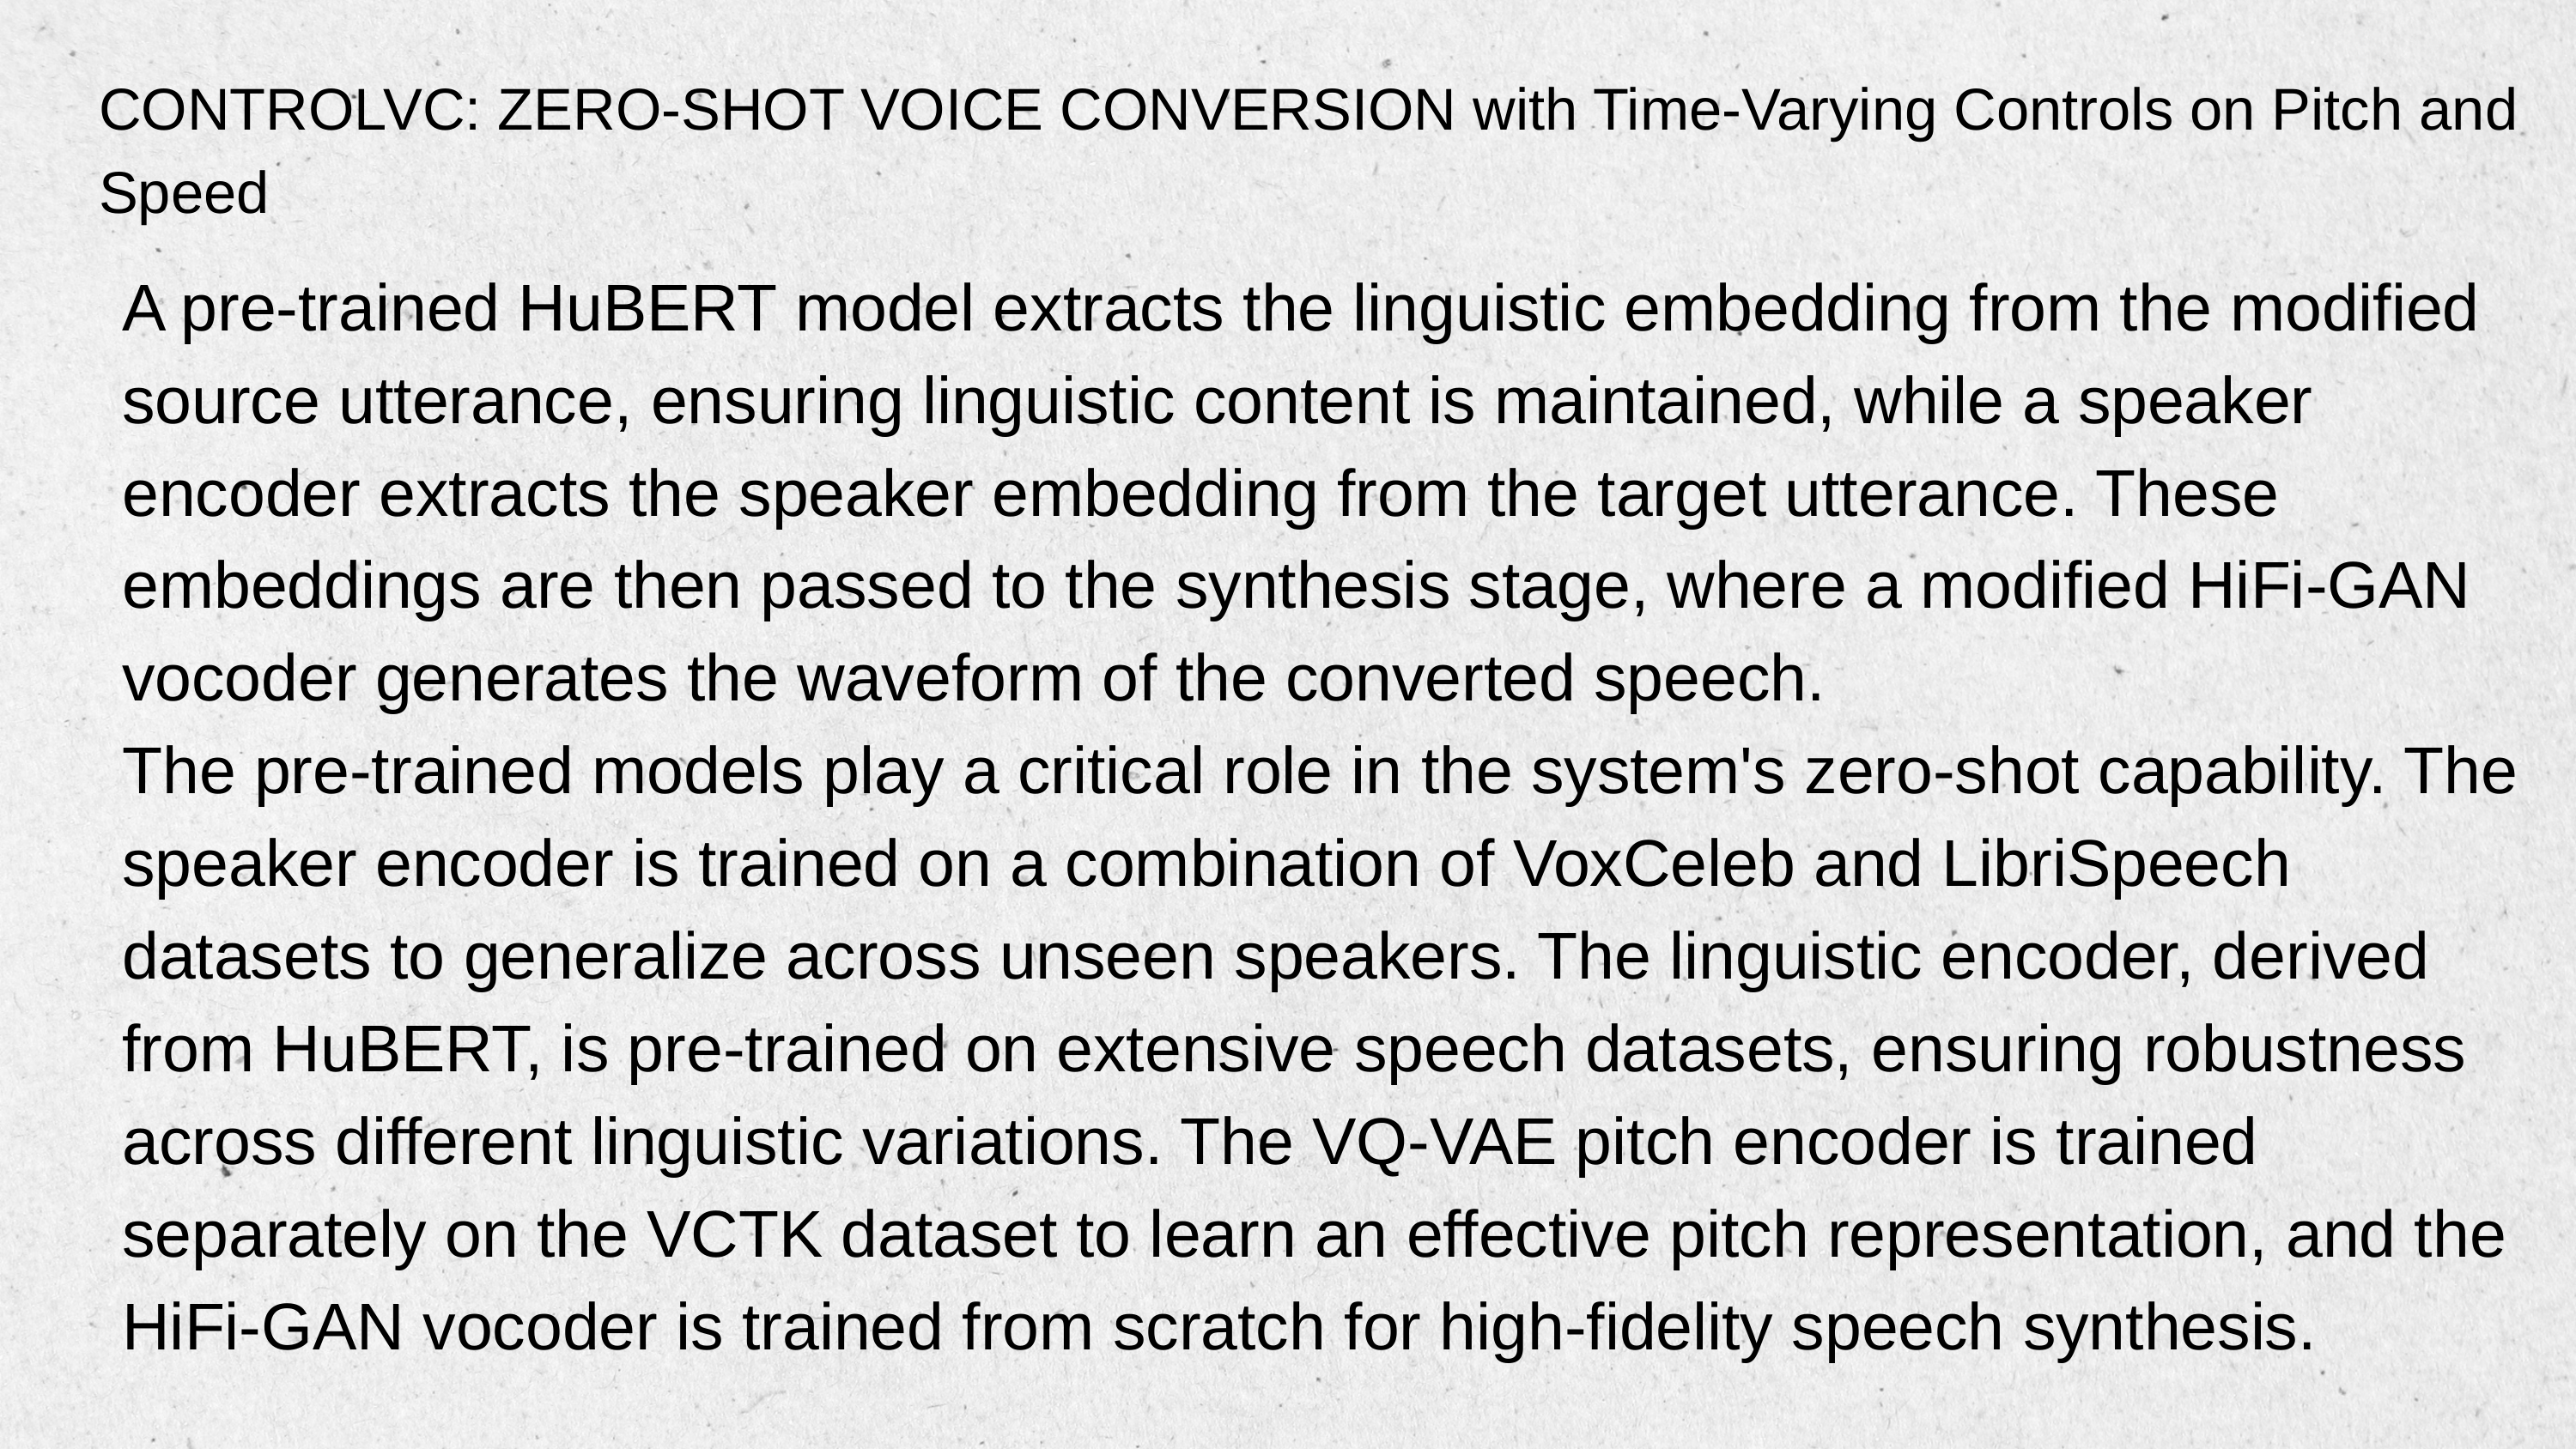

CONTROLVC: ZERO-SHOT VOICE CONVERSION with Time-Varying Controls on Pitch and Speed
A pre-trained HuBERT model extracts the linguistic embedding from the modified source utterance, ensuring linguistic content is maintained, while a speaker encoder extracts the speaker embedding from the target utterance. These embeddings are then passed to the synthesis stage, where a modified HiFi-GAN vocoder generates the waveform of the converted speech.
The pre-trained models play a critical role in the system's zero-shot capability. The speaker encoder is trained on a combination of VoxCeleb and LibriSpeech datasets to generalize across unseen speakers. The linguistic encoder, derived from HuBERT, is pre-trained on extensive speech datasets, ensuring robustness across different linguistic variations. The VQ-VAE pitch encoder is trained separately on the VCTK dataset to learn an effective pitch representation, and the HiFi-GAN vocoder is trained from scratch for high-fidelity speech synthesis.